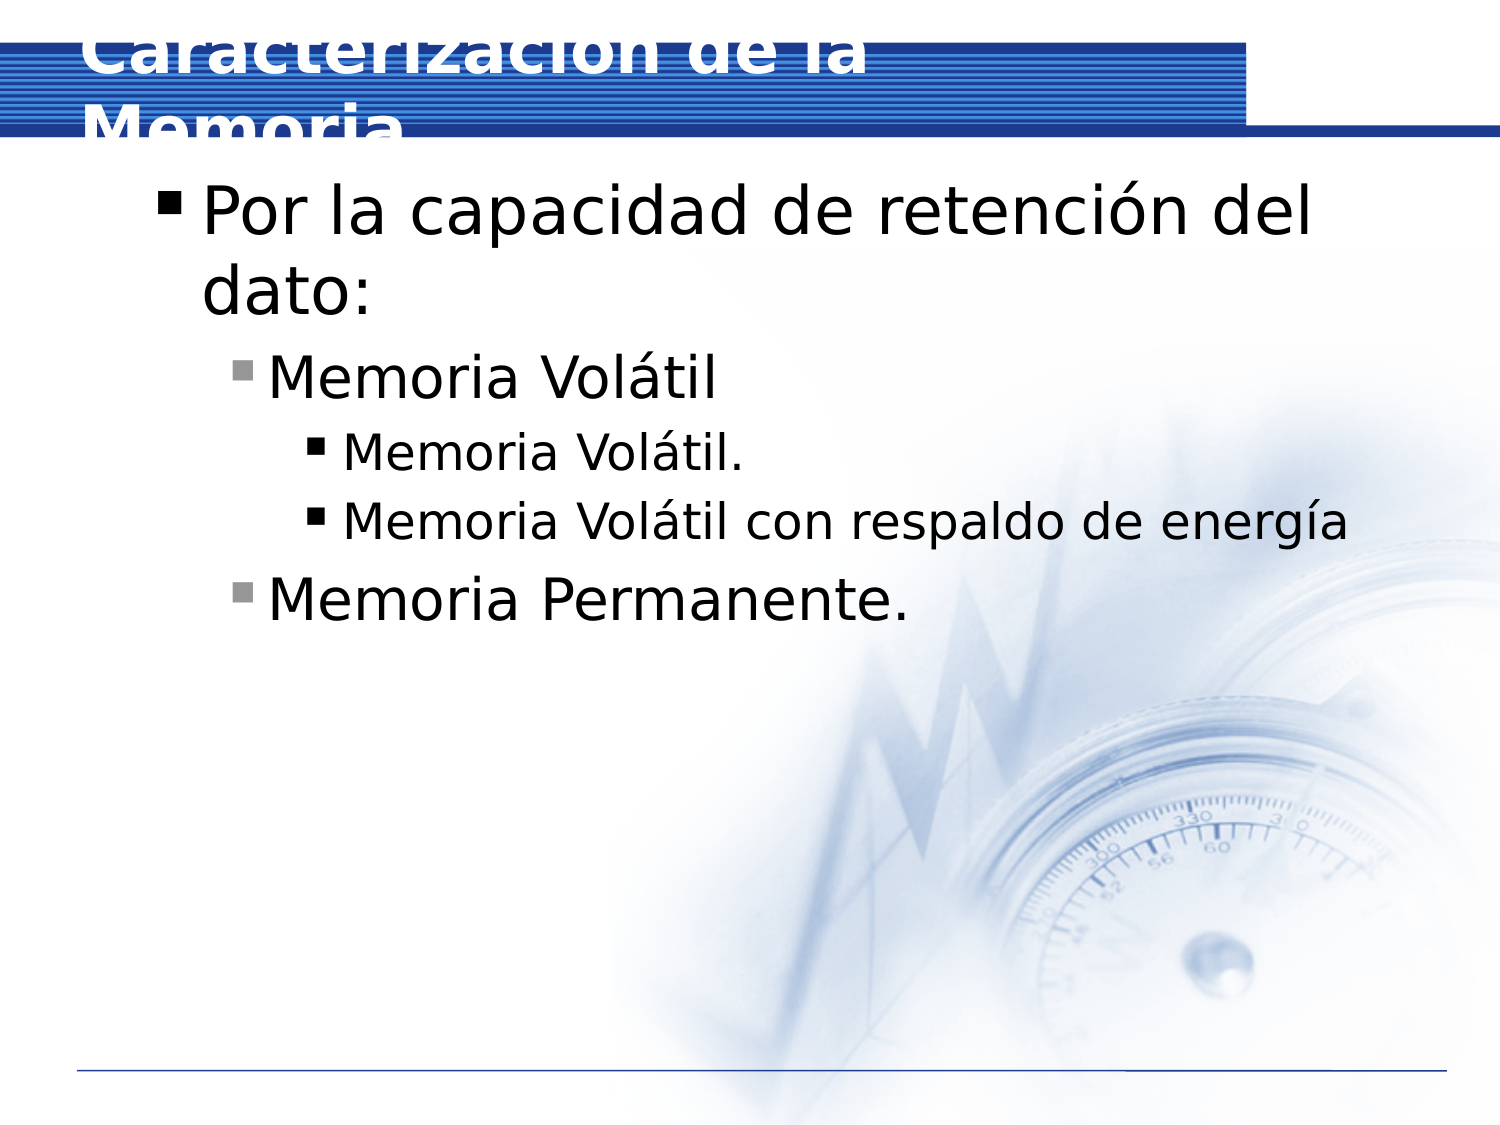

# Caracterización de la Memoria
Por la capacidad de retención del dato:
Memoria Volátil
Memoria Volátil.
Memoria Volátil con respaldo de energía
Memoria Permanente.